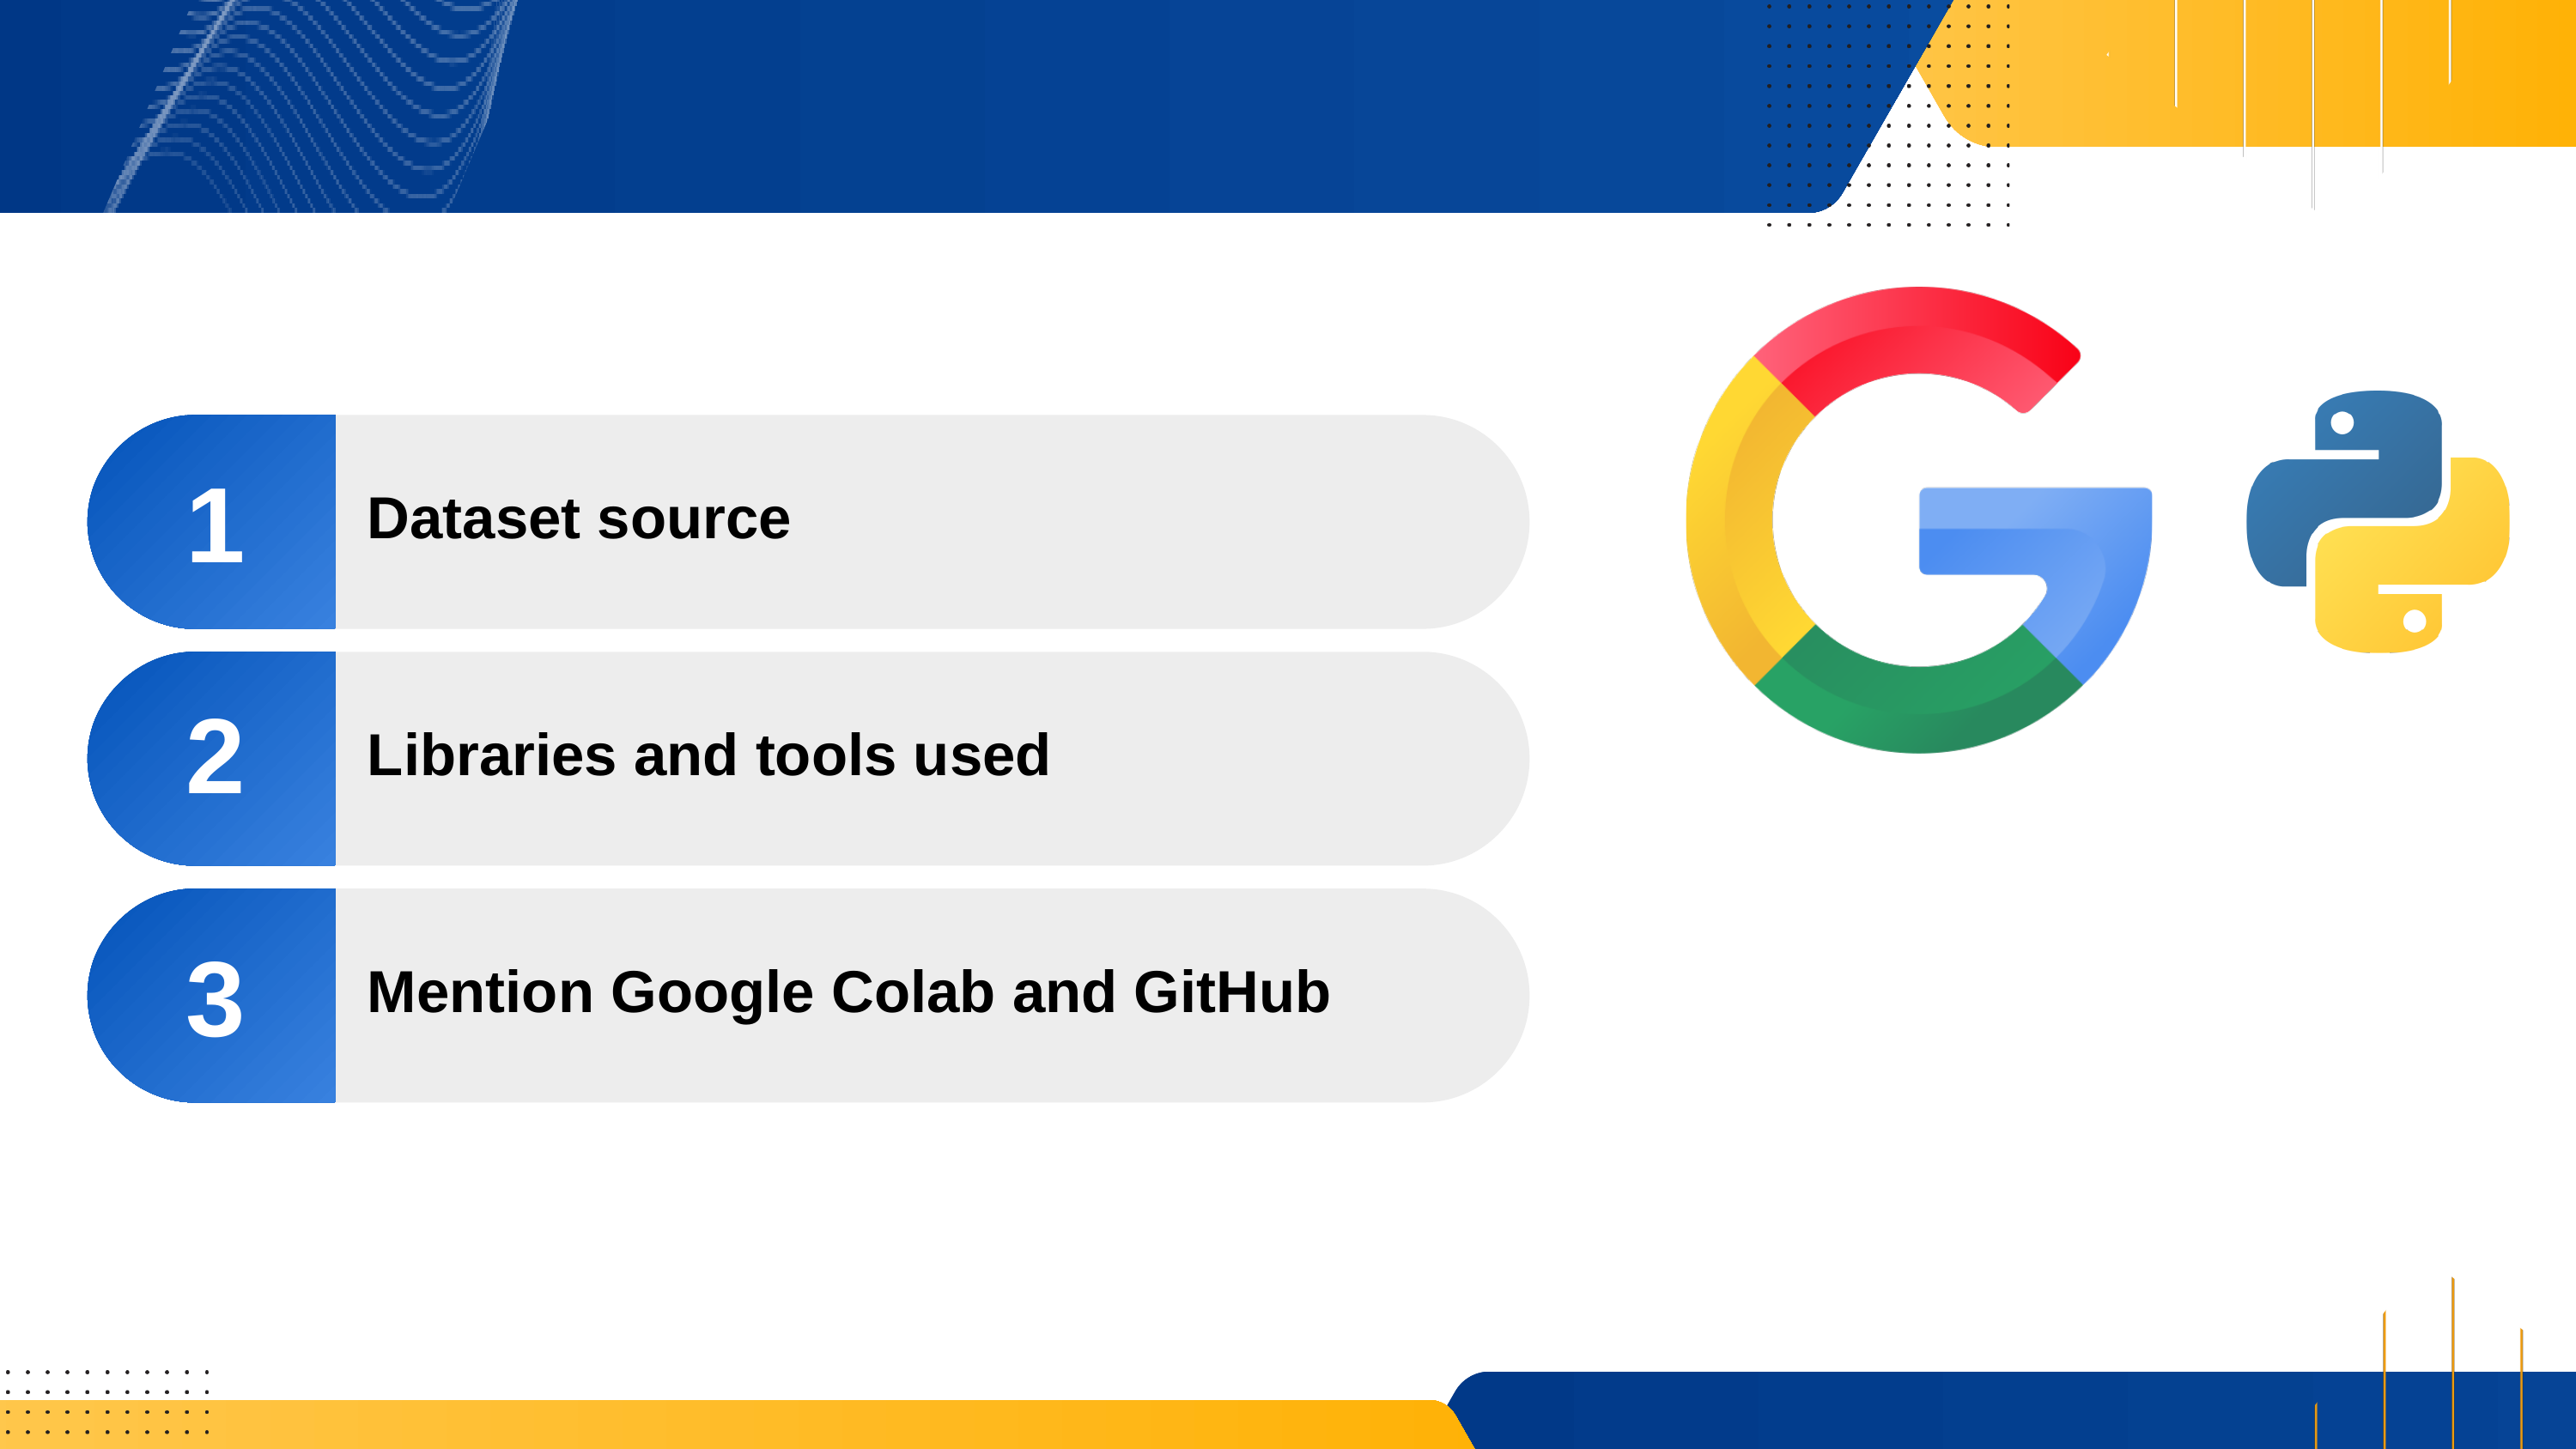

1
Dataset source

2
Libraries and tools used

3
Mention Google Colab and GitHub